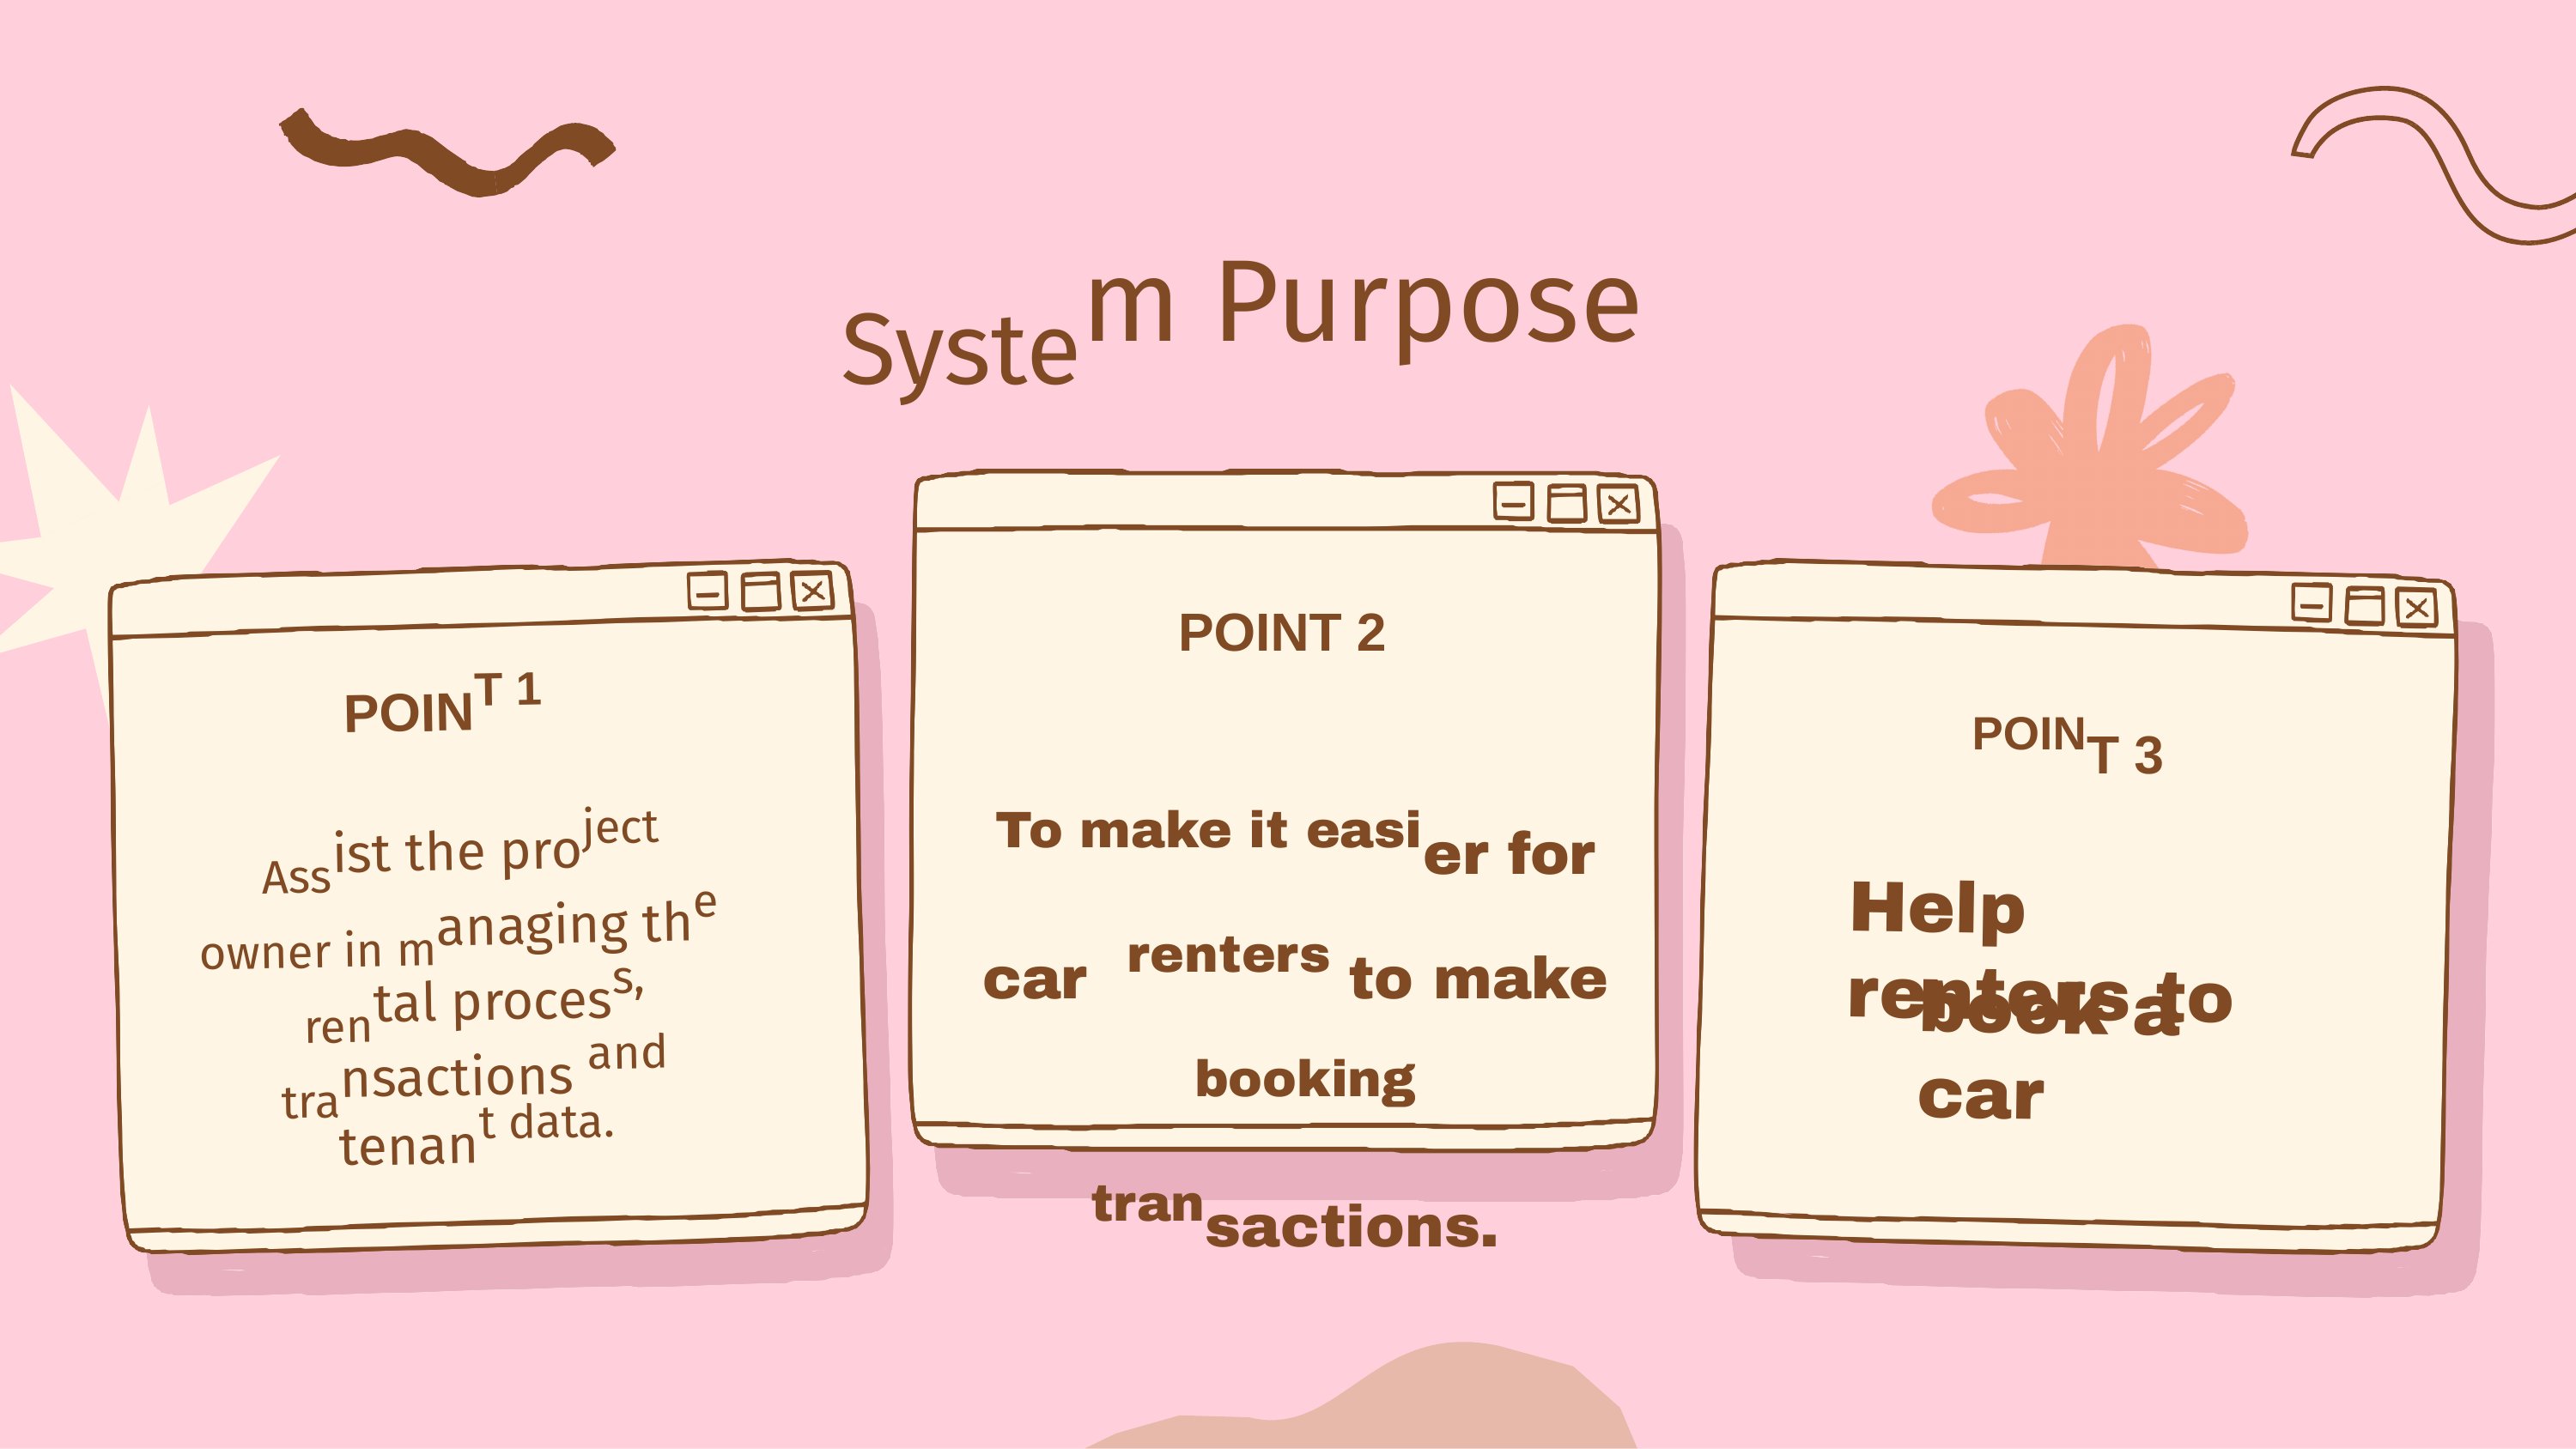

# System Purpose

POINT 2

To make it easier for car  renters to make  booking transactions.
POINT 1
POINT 3
Assist the project
Help renters to
owner in managing the
rental process,
book a car
transactions and
tenant data.